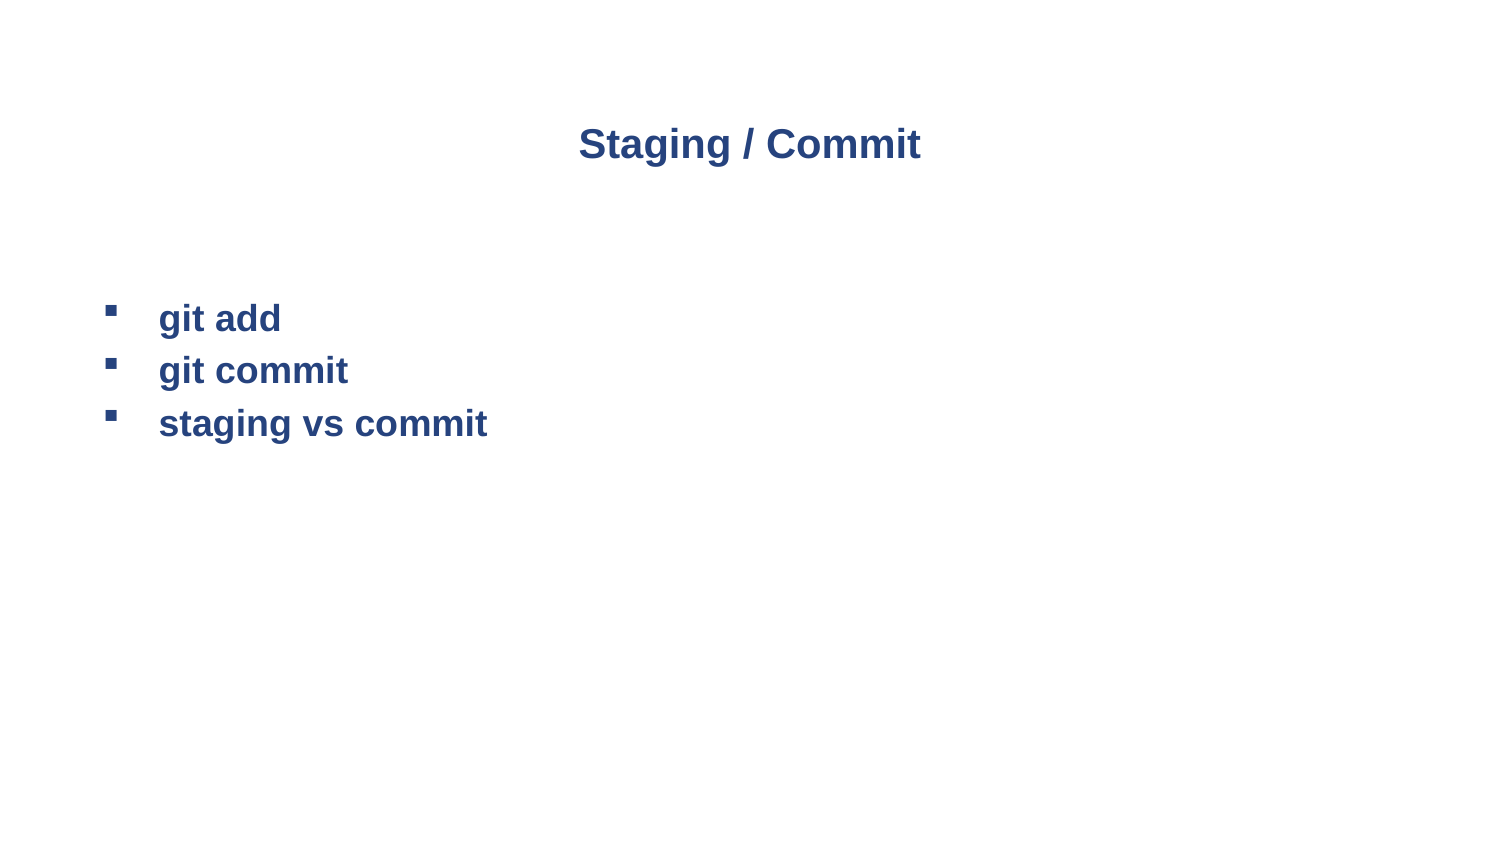

# Staging / Commit
git add
git commit
staging vs commit